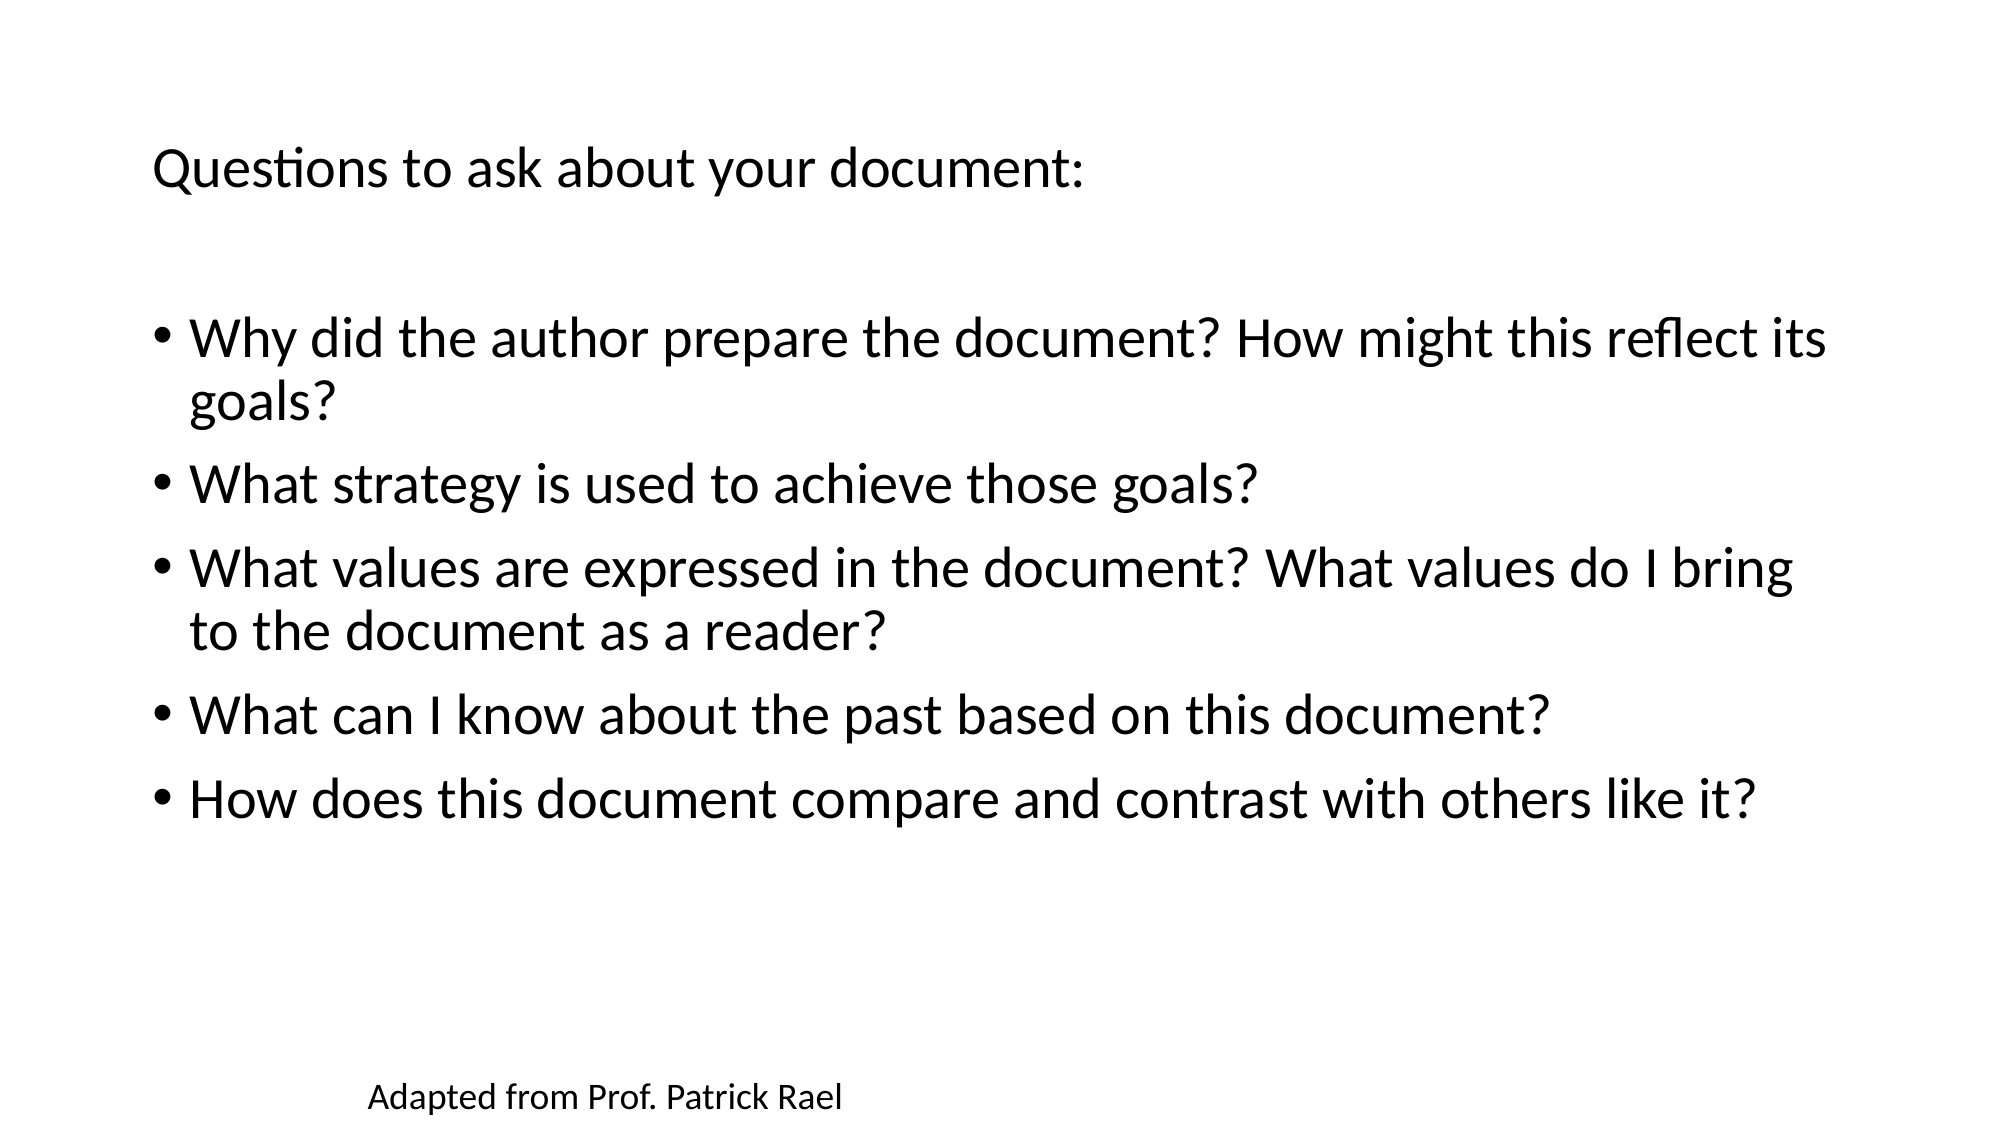

# Questions to ask about your document:
Why did the author prepare the document? How might this reflect its goals?
What strategy is used to achieve those goals?
What values are expressed in the document? What values do I bring to the document as a reader?
What can I know about the past based on this document?
How does this document compare and contrast with others like it?
Adapted from Prof. Patrick Rael